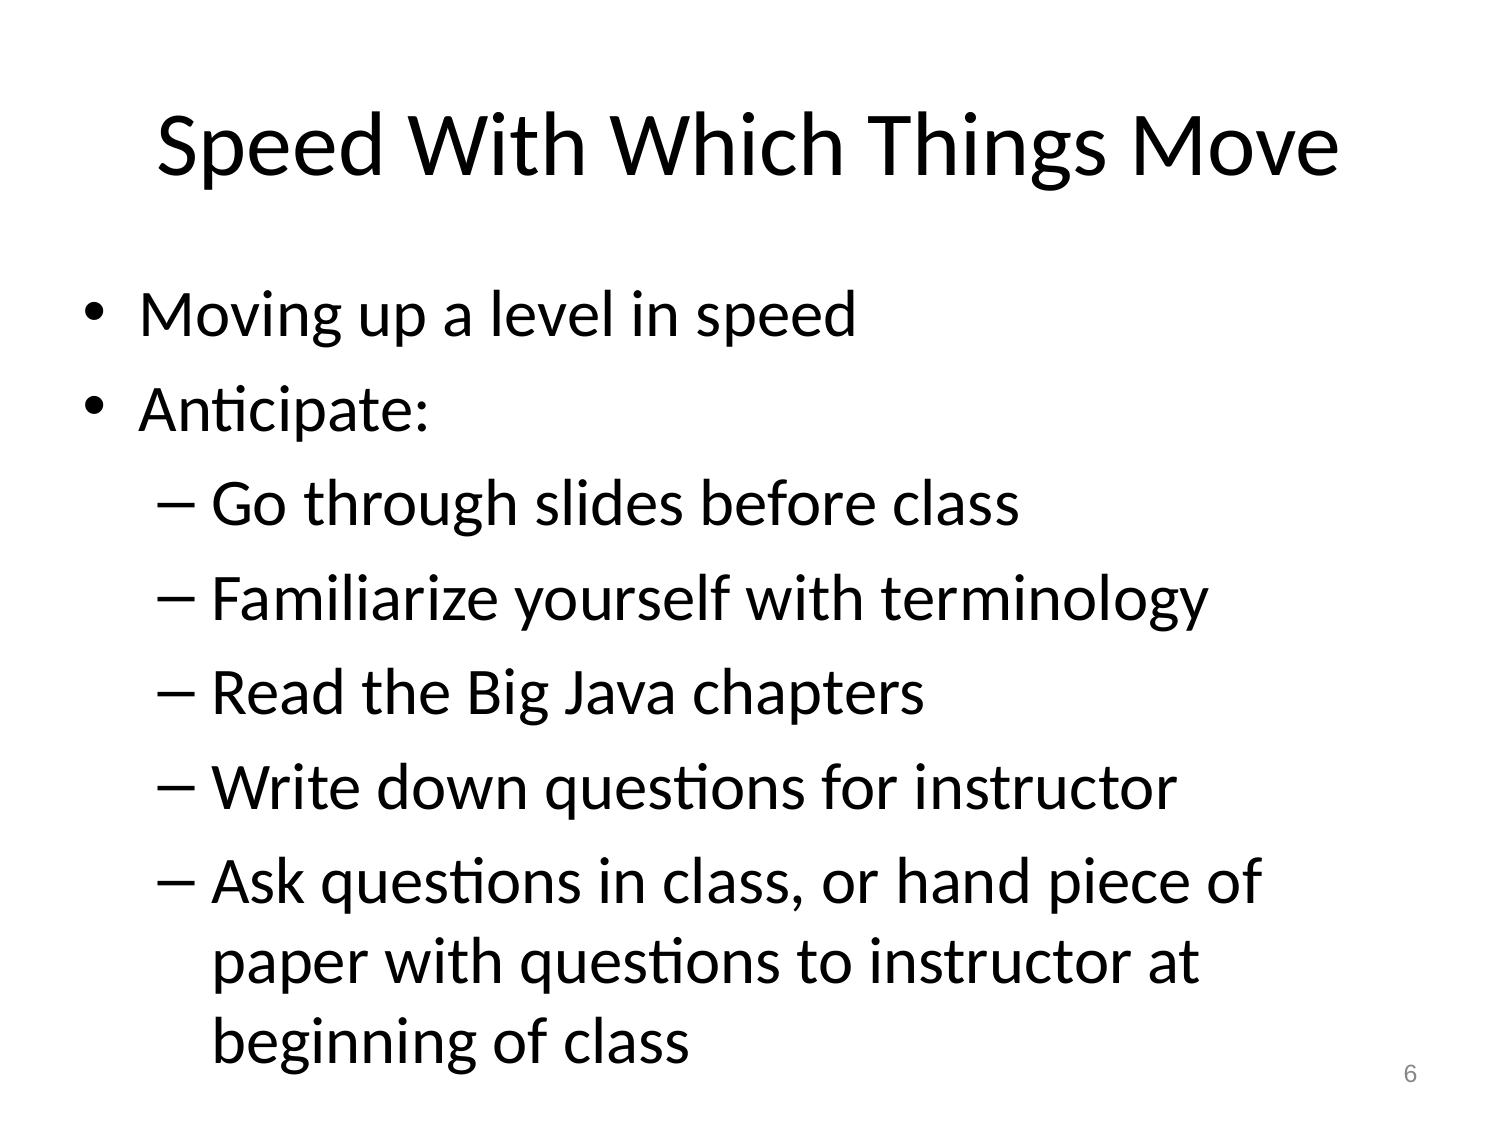

# Speed With Which Things Move
Moving up a level in speed
Anticipate:
Go through slides before class
Familiarize yourself with terminology
Read the Big Java chapters
Write down questions for instructor
Ask questions in class, or hand piece of paper with questions to instructor at beginning of class
6